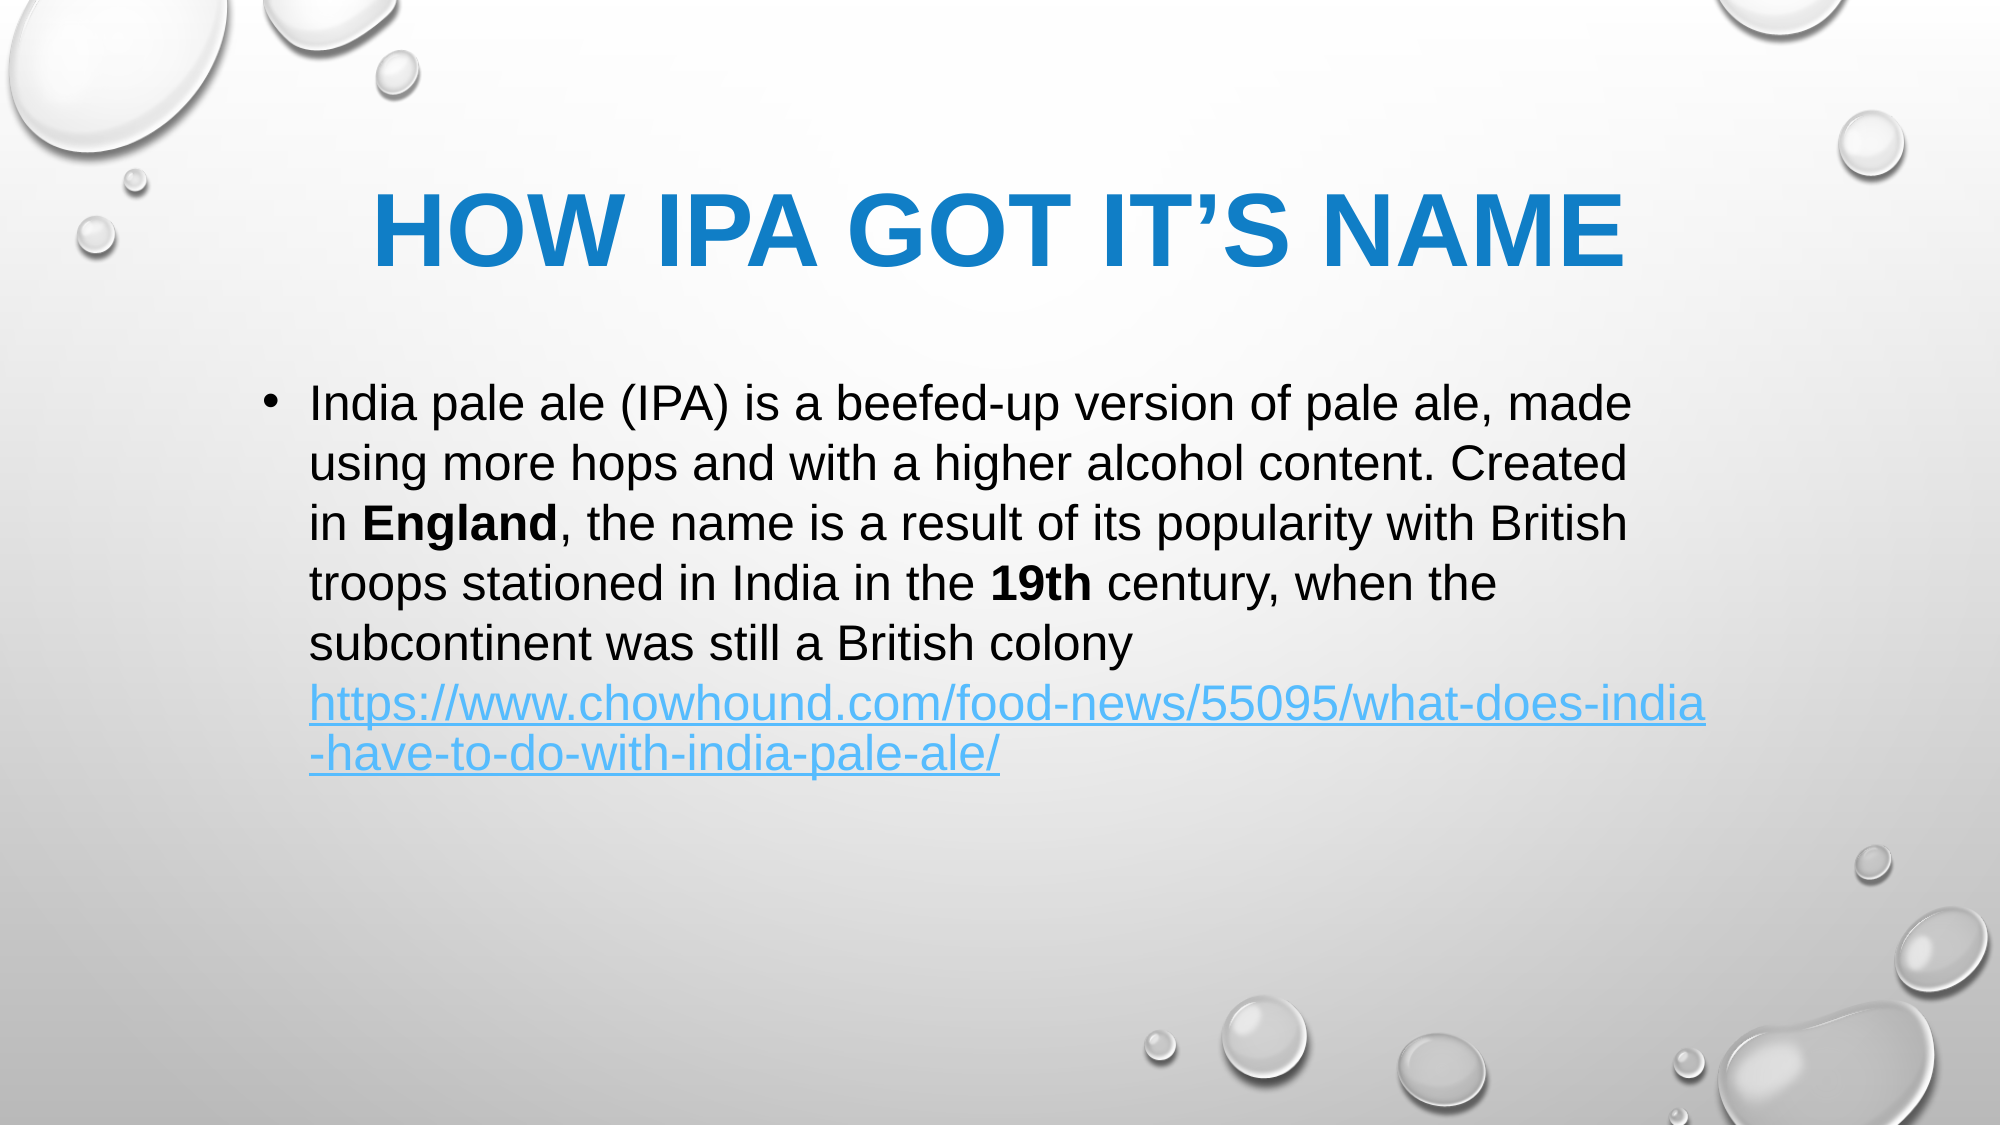

# How ipa got it’s Name
India pale ale (IPA) is a beefed-up version of pale ale, made using more hops and with a higher alcohol content. Created in England, the name is a result of its popularity with British troops stationed in India in the 19th century, when the subcontinent was still a British colony https://www.chowhound.com/food-news/55095/what-does-india-have-to-do-with-india-pale-ale/